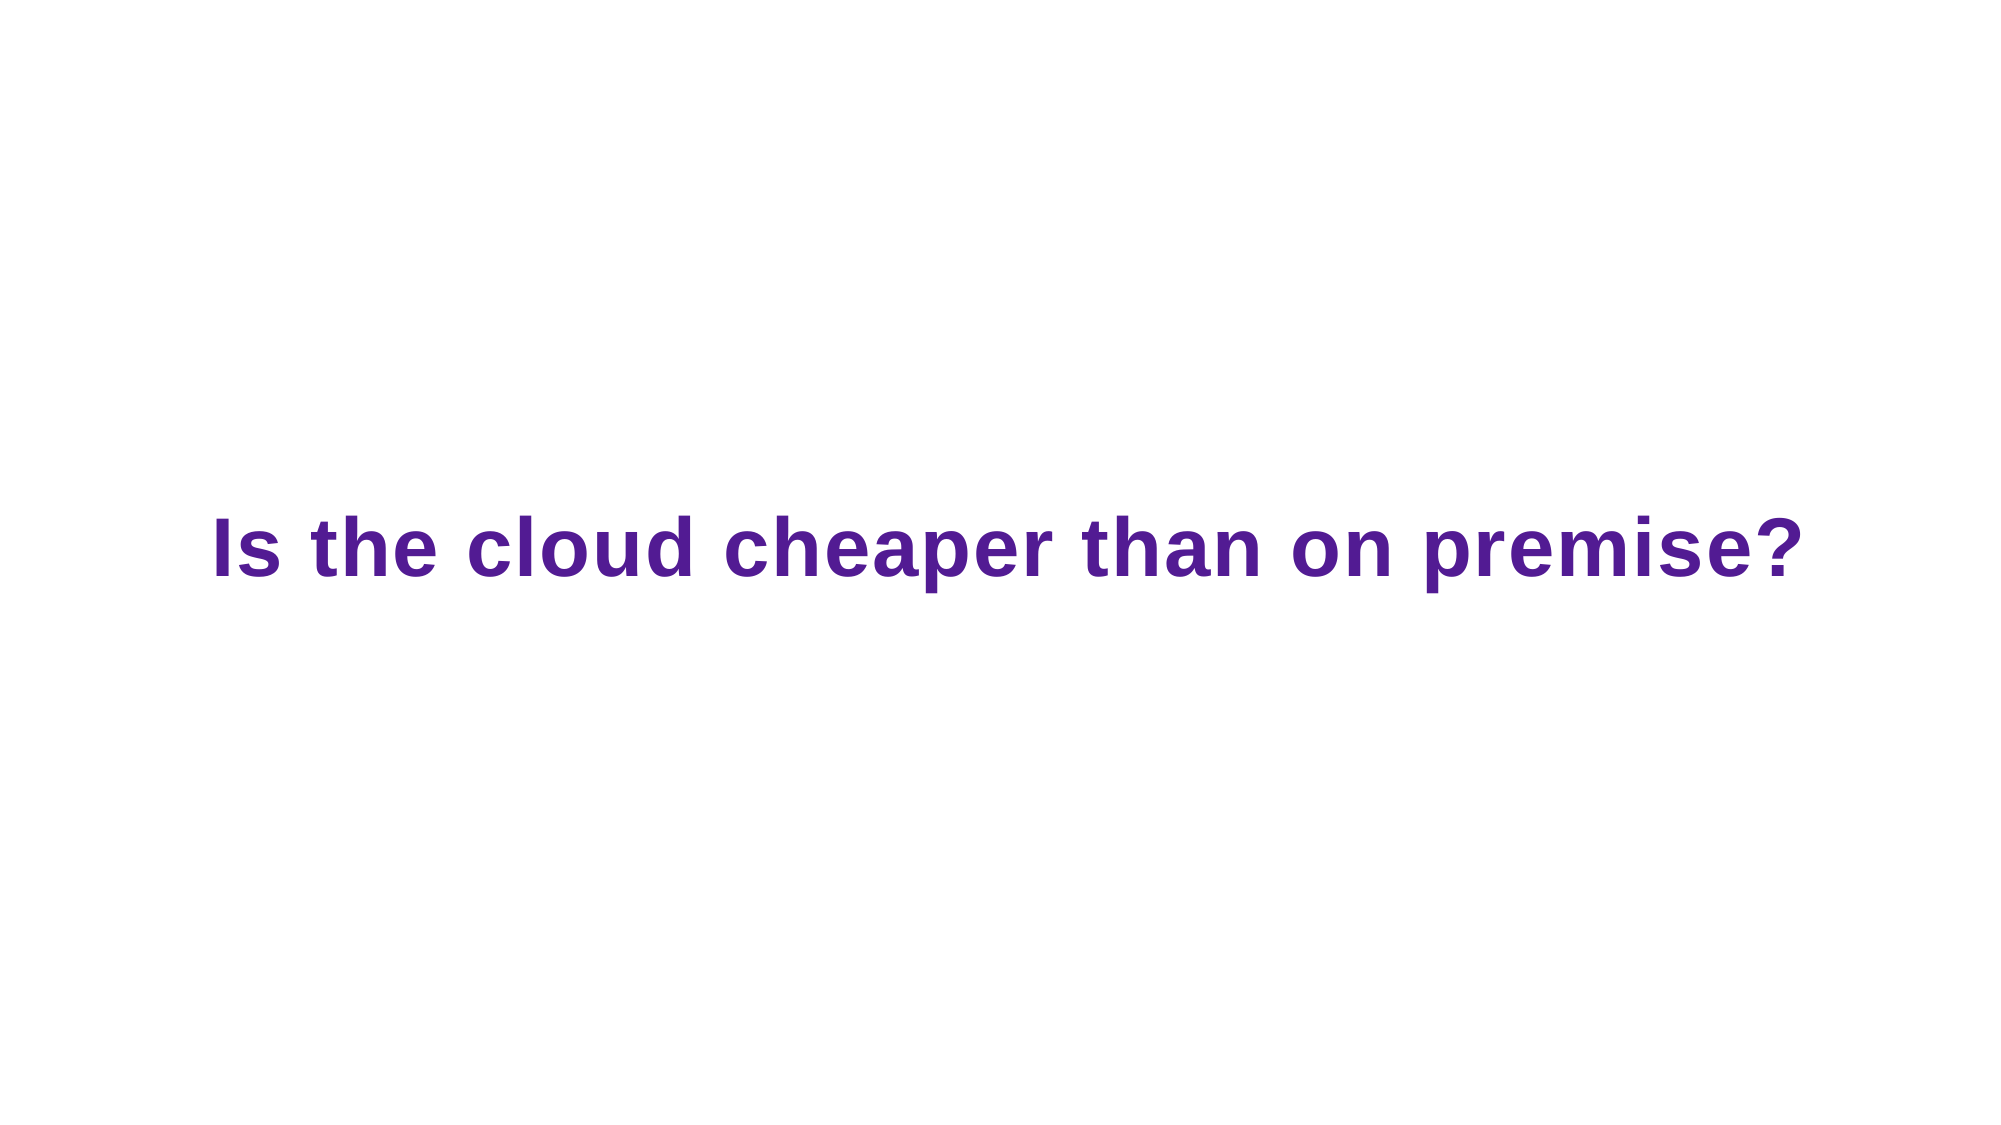

Is the cloud cheaper than on premise?